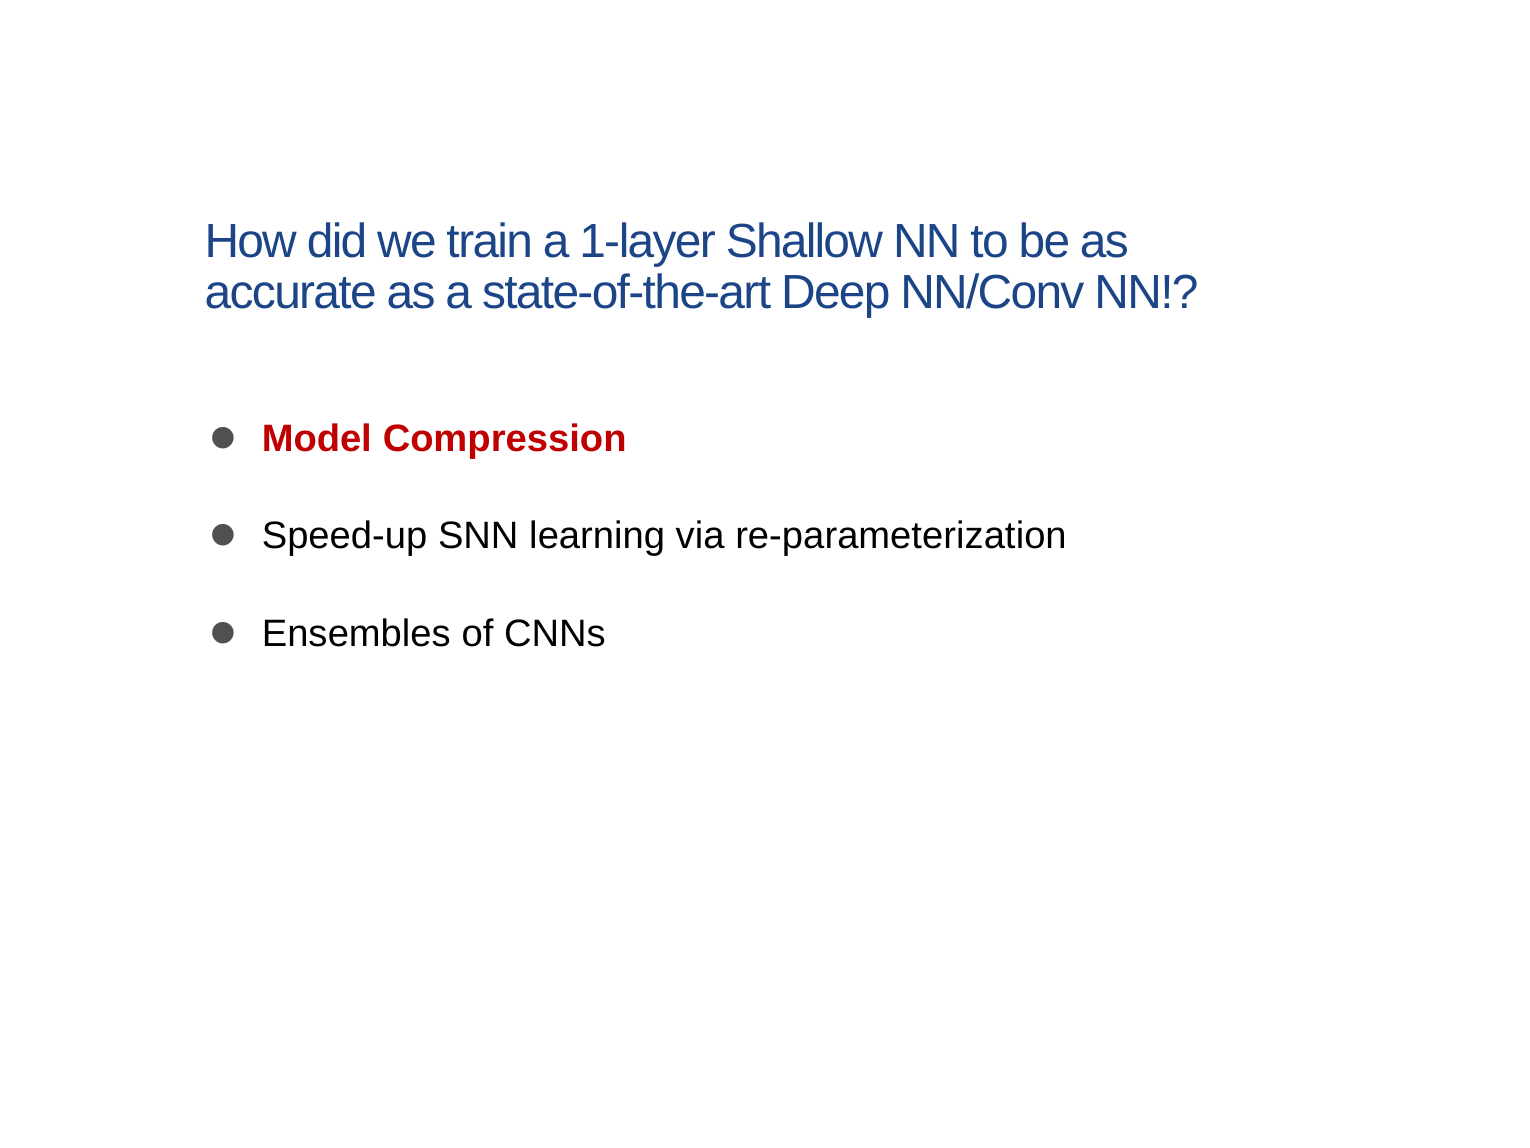

# How did we train a 1-layer Shallow NN to be as accurate as a state-of-the-art Deep NN/Conv NN!?

Model Compression

Speed-up SNN learning via re-parameterization

Ensembles of CNNs